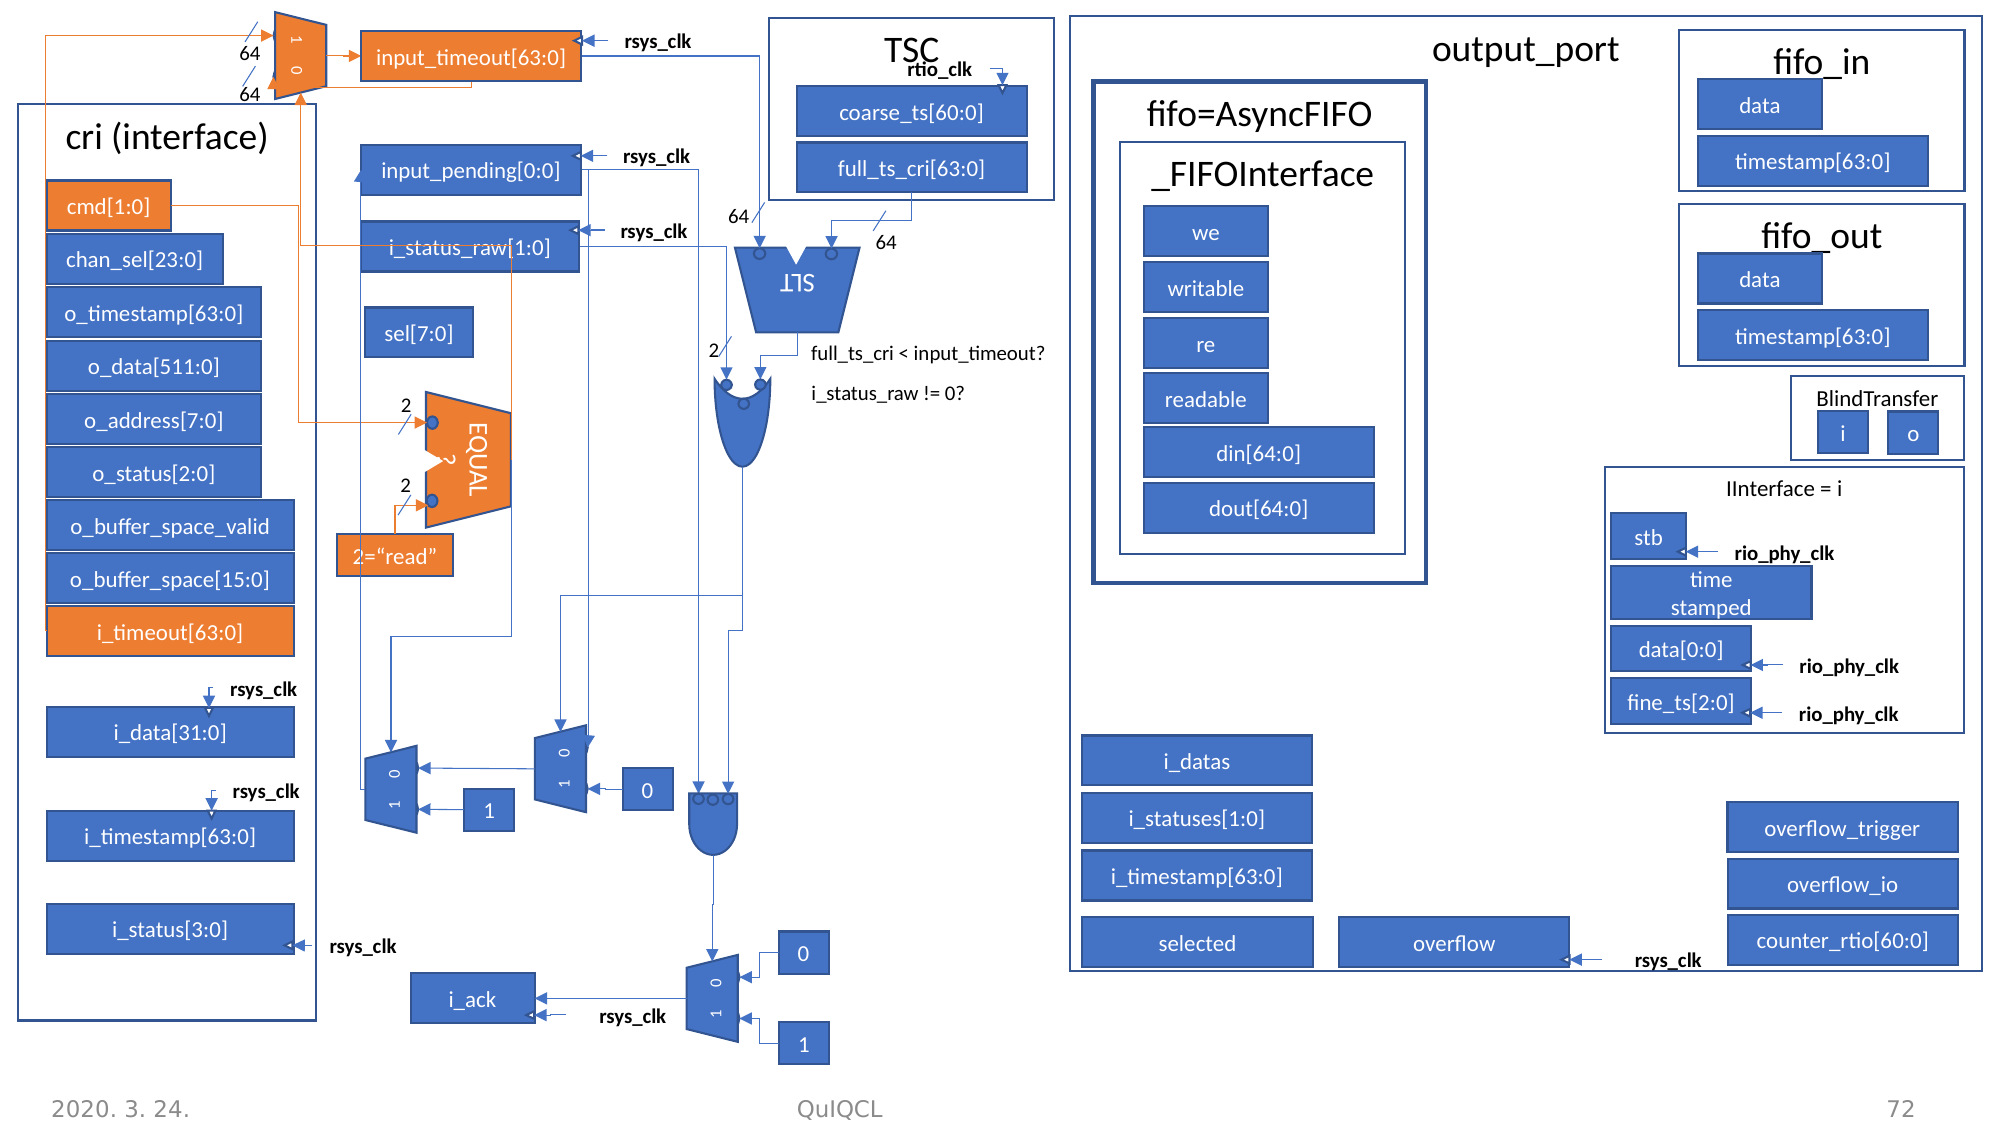

1      0

output_port
fifo=AsyncFIFO
_FIFOInterface
we
writable
re
readable
din[64:0]
dout[64:0]
TSC
coarse_ts[60:0]
rsys_clk
input_timeout[63:0]

fifo_in
data
timestamp[63:0]
64
rtio_clk
64

cri (interface)
cmd[1:0]
chan_sel[23:0]
o_timestamp[63:0]
o_data[511:0]
o_address[7:0]
o_status[2:0]
o_buffer_space_valid
o_buffer_space[15:0]
i_timeout[63:0]
i_data[31:0]
i_timestamp[63:0]
i_status[3:0]
rsys_clk

rsys_clk

rsys_clk

rsys_clk
input_pending[0:0]

full_ts_cri[63:0]
64
fifo_out
data
timestamp[63:0]
rsys_clk
i_status_raw[1:0]

64
SLT

sel[7:0]
2
full_ts_cri < input_timeout?
i_status_raw != 0?
BlindTransfer
i
o
2

EQUAL?

2
IInterface = i
stb
rio_phy_clk

time
stamped
data[0:0]
rio_phy_clk

fine_ts[2:0]
rio_phy_clk

2=“read”

1      0

i_datas

1      0

0
1
i_statuses[1:0]

overflow_trigger
i_timestamp[63:0]
overflow_io
counter_rtio[60:0]
selected
overflow
rsys_clk

0

1      0

i_ack
rsys_clk

1
2020. 3. 24.
QuIQCL
72